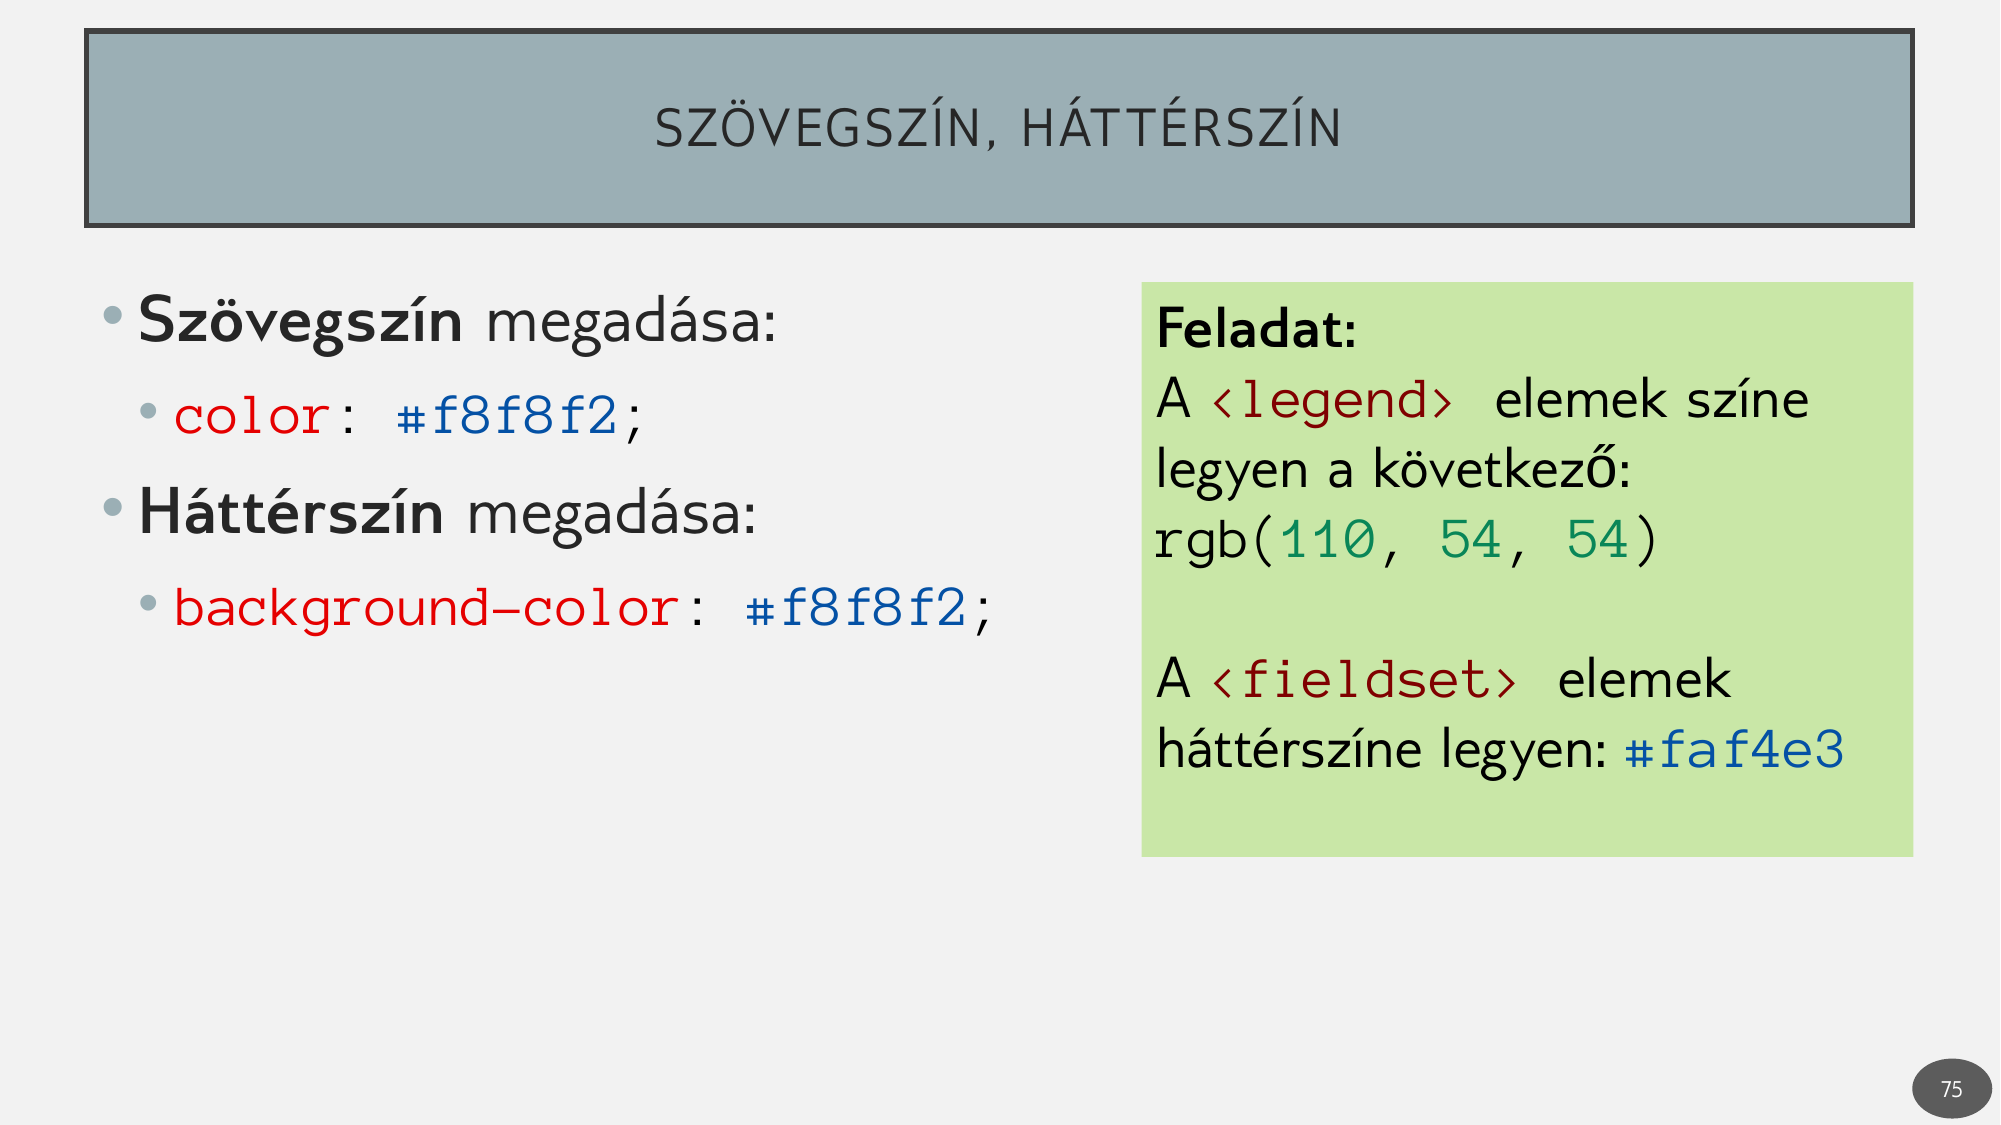

# Szövegszín, háttérszín
Szövegszín megadása:
color: #f8f8f2;
Háttérszín megadása:
background-color: #f8f8f2;

Feladat:
A <legend> elemek színe legyen a következő:
rgb(110, 54, 54)

A <fieldset> elemek háttérszíne legyen: #faf4e3

75